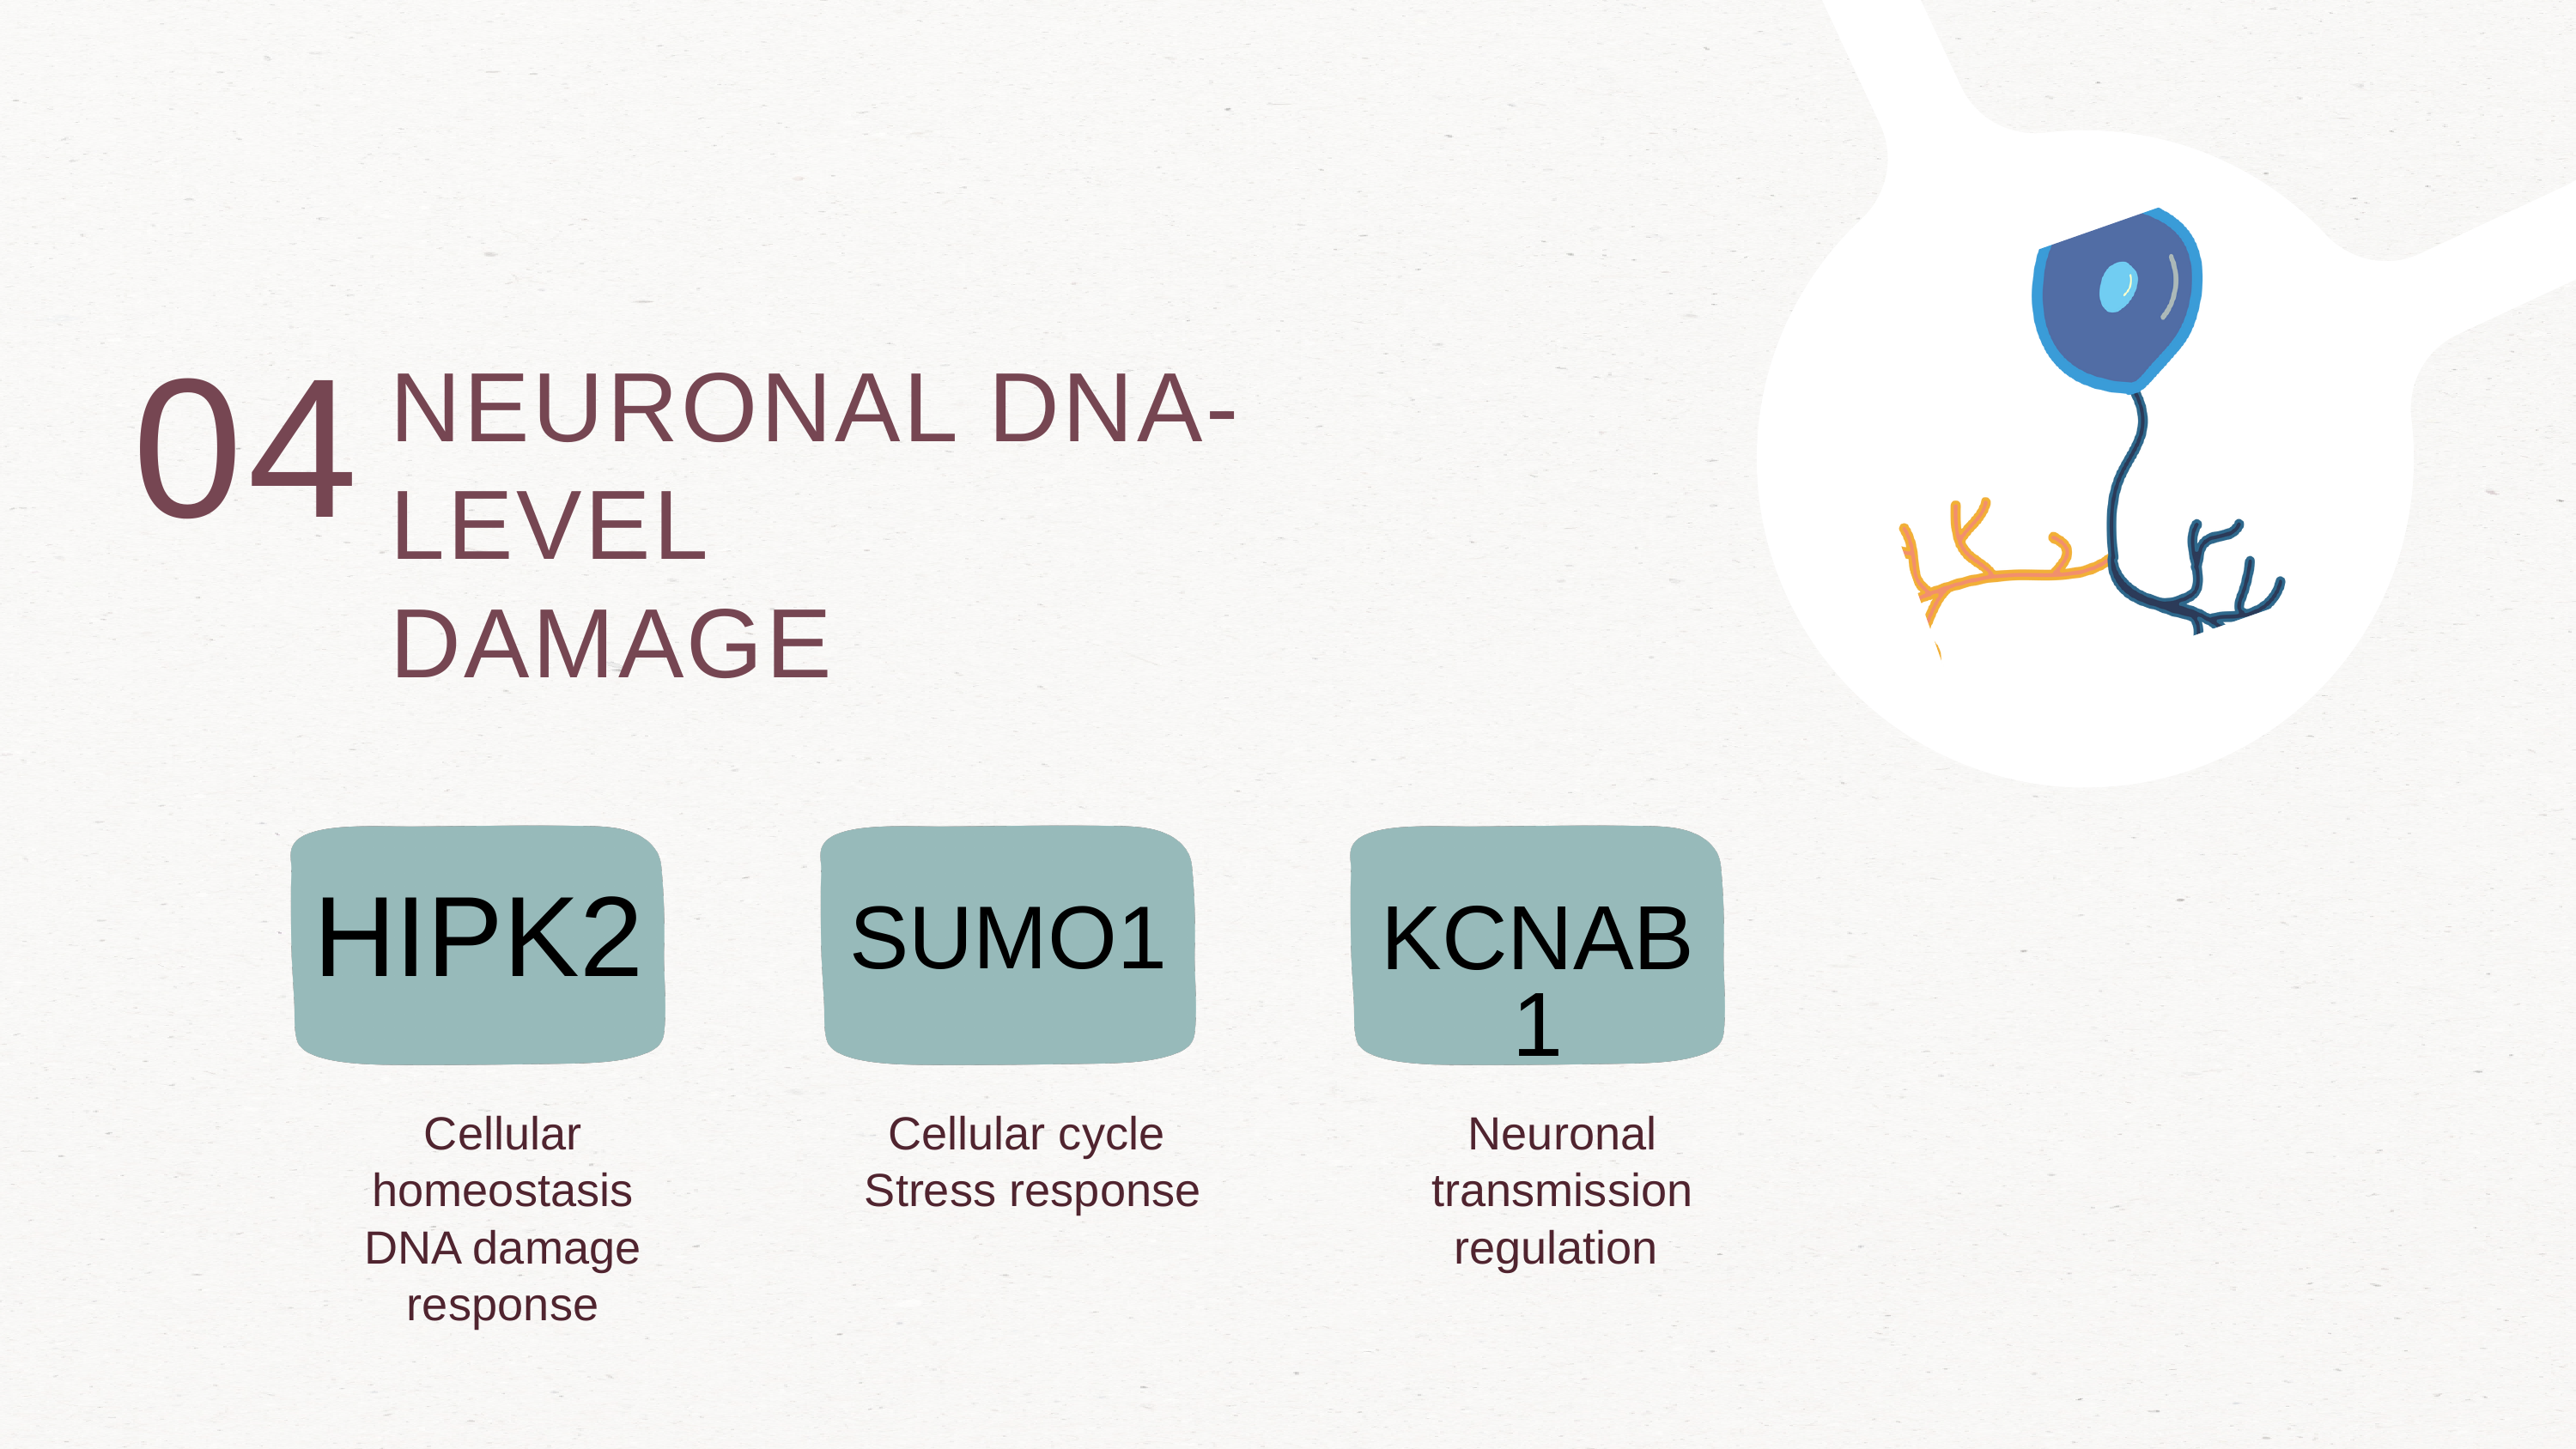

NEURONAL DNA-LEVEL
DAMAGE
04

HIPK2
KCNAB1
SUMO1
Cellular homeostasis
DNA damage response
Cellular cycle
Stress response
Neuronal transmission regulation